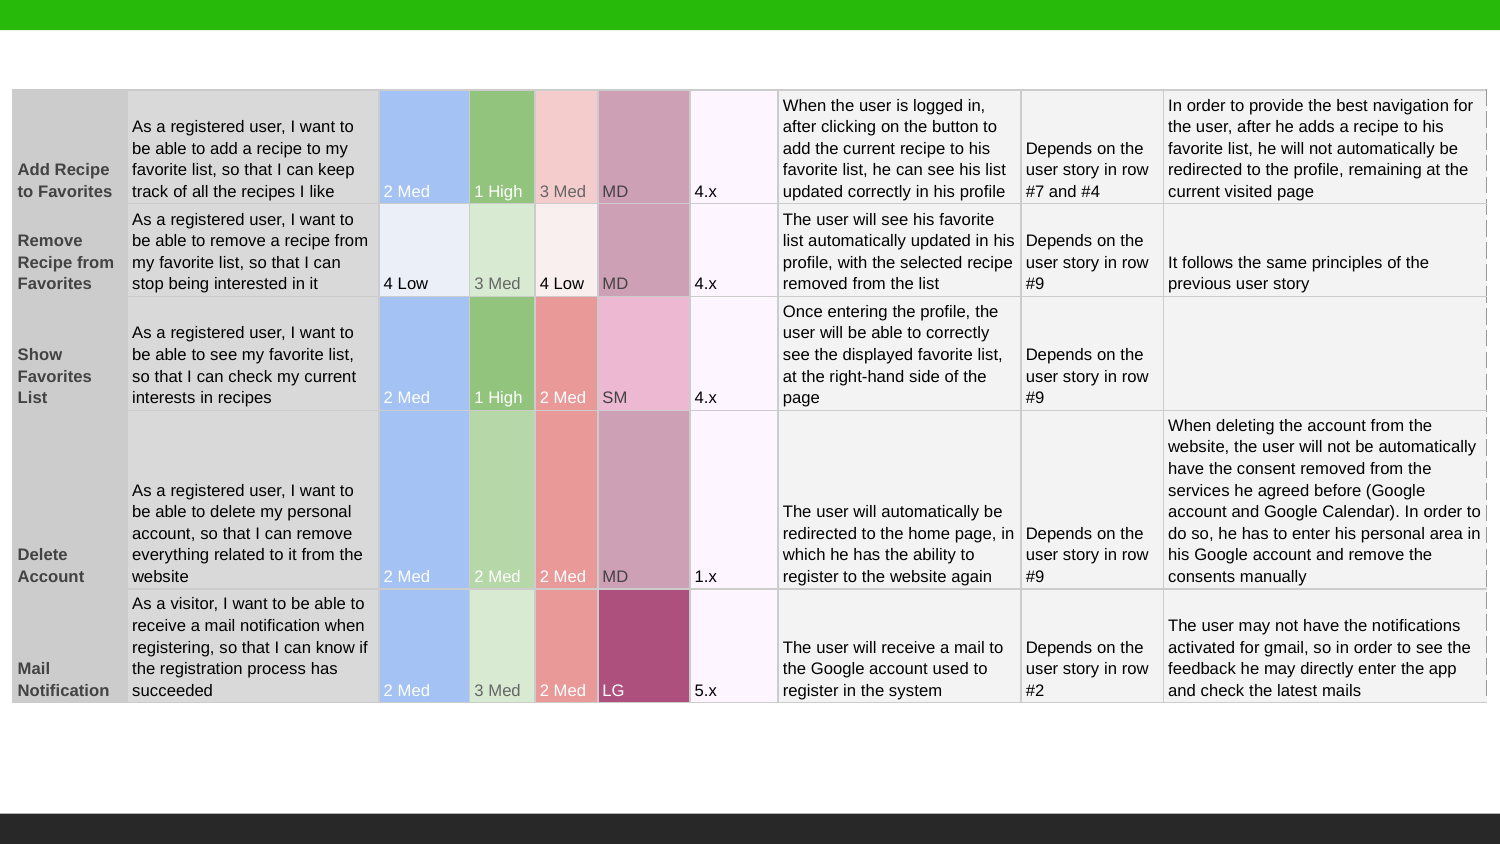

| Add Recipe to Favorites | As a registered user, I want to be able to add a recipe to my favorite list, so that I can keep track of all the recipes I like | 2 Med | 1 High | 3 Med | MD | 4.x | When the user is logged in, after clicking on the button to add the current recipe to his favorite list, he can see his list updated correctly in his profile | Depends on the user story in row #7 and #4 | In order to provide the best navigation for the user, after he adds a recipe to his favorite list, he will not automatically be redirected to the profile, remaining at the current visited page |
| --- | --- | --- | --- | --- | --- | --- | --- | --- | --- |
| Remove Recipe from Favorites | As a registered user, I want to be able to remove a recipe from my favorite list, so that I can stop being interested in it | 4 Low | 3 Med | 4 Low | MD | 4.x | The user will see his favorite list automatically updated in his profile, with the selected recipe removed from the list | Depends on the user story in row #9 | It follows the same principles of the previous user story |
| Show Favorites List | As a registered user, I want to be able to see my favorite list, so that I can check my current interests in recipes | 2 Med | 1 High | 2 Med | SM | 4.x | Once entering the profile, the user will be able to correctly see the displayed favorite list, at the right-hand side of the page | Depends on the user story in row #9 |  |
| Delete Account | As a registered user, I want to be able to delete my personal account, so that I can remove everything related to it from the website | 2 Med | 2 Med | 2 Med | MD | 1.x | The user will automatically be redirected to the home page, in which he has the ability to register to the website again | Depends on the user story in row #9 | When deleting the account from the website, the user will not be automatically have the consent removed from the services he agreed before (Google account and Google Calendar). In order to do so, he has to enter his personal area in his Google account and remove the consents manually |
| Mail Notification | As a visitor, I want to be able to receive a mail notification when registering, so that I can know if the registration process has succeeded | 2 Med | 3 Med | 2 Med | LG | 5.x | The user will receive a mail to the Google account used to register in the system | Depends on the user story in row #2 | The user may not have the notifications activated for gmail, so in order to see the feedback he may directly enter the app and check the latest mails |